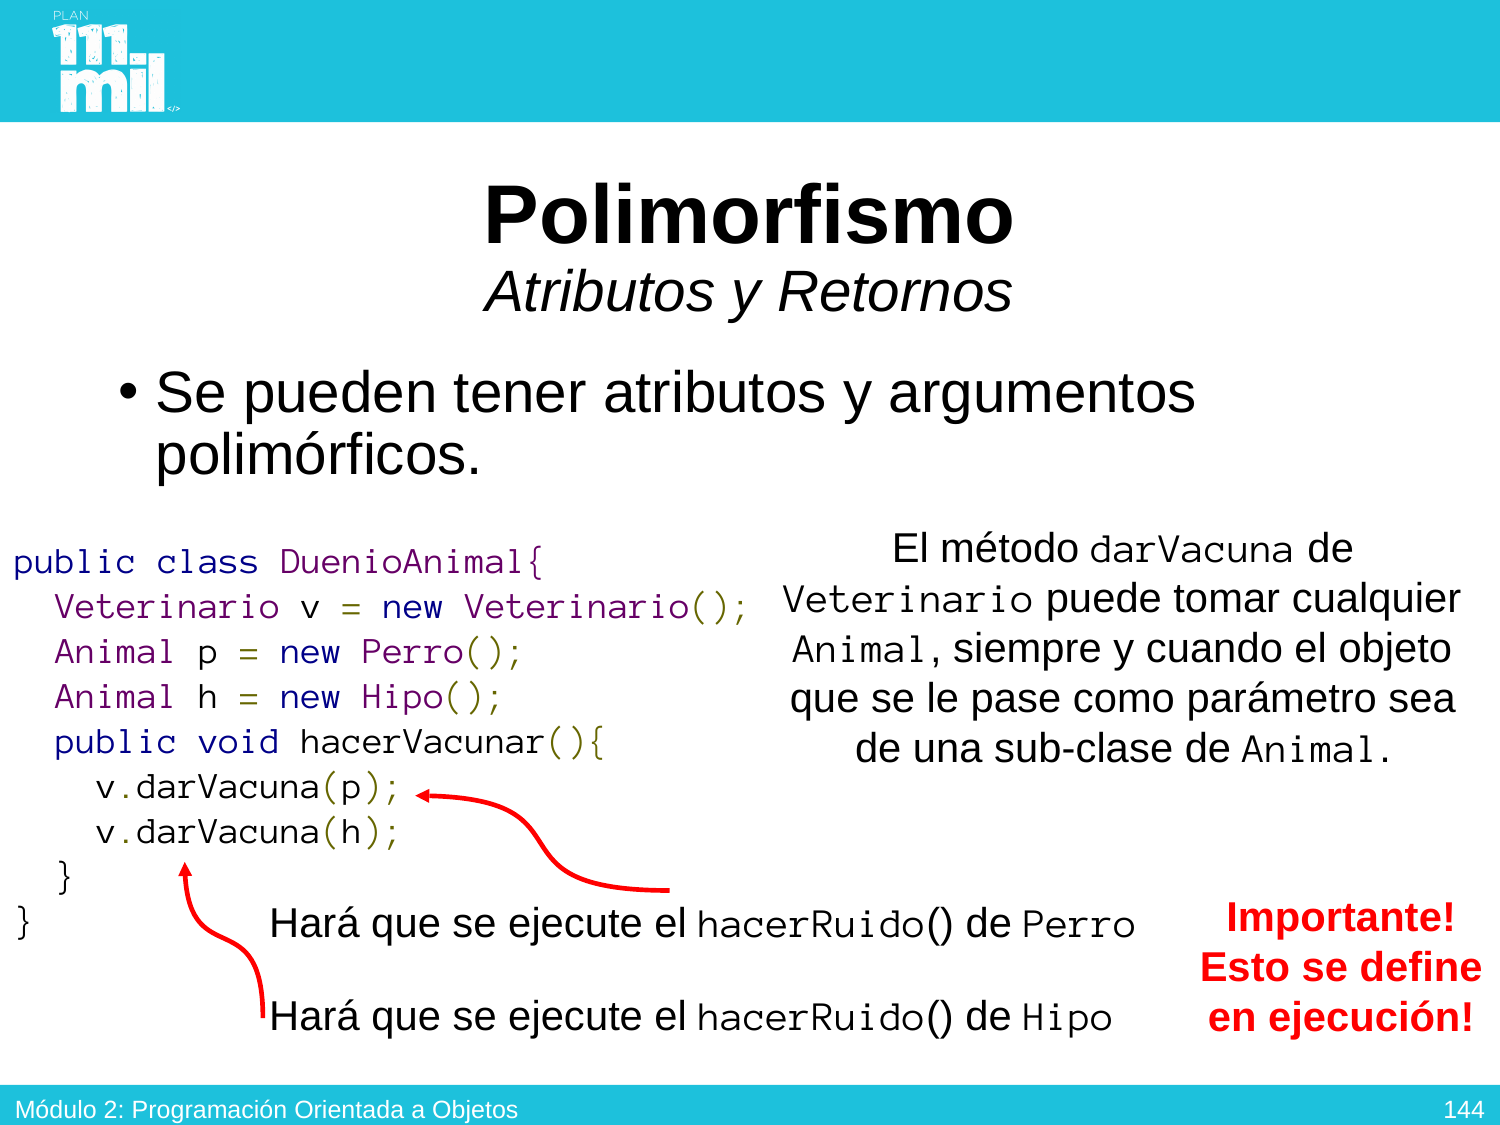

# Polimorfismo Atributos y Retornos
Se pueden tener atributos y argumentos polimórficos.

El método darVacuna de Veterinario puede tomar cualquier Animal, siempre y cuando el objeto que se le pase como parámetro sea de una sub-clase de Animal.
public class DuenioAnimal{
  Veterinario v = new Veterinario();
  Animal p = new Perro();
  Animal h = new Hipo();
  public void hacerVacunar(){
    v.darVacuna(p);
    v.darVacuna(h);
  }
}
Importante! Esto se define en ejecución!
Hará que se ejecute el hacerRuido() de Perro
Hará que se ejecute el hacerRuido() de Hipo
144
Módulo 2: Programación Orientada a Objetos